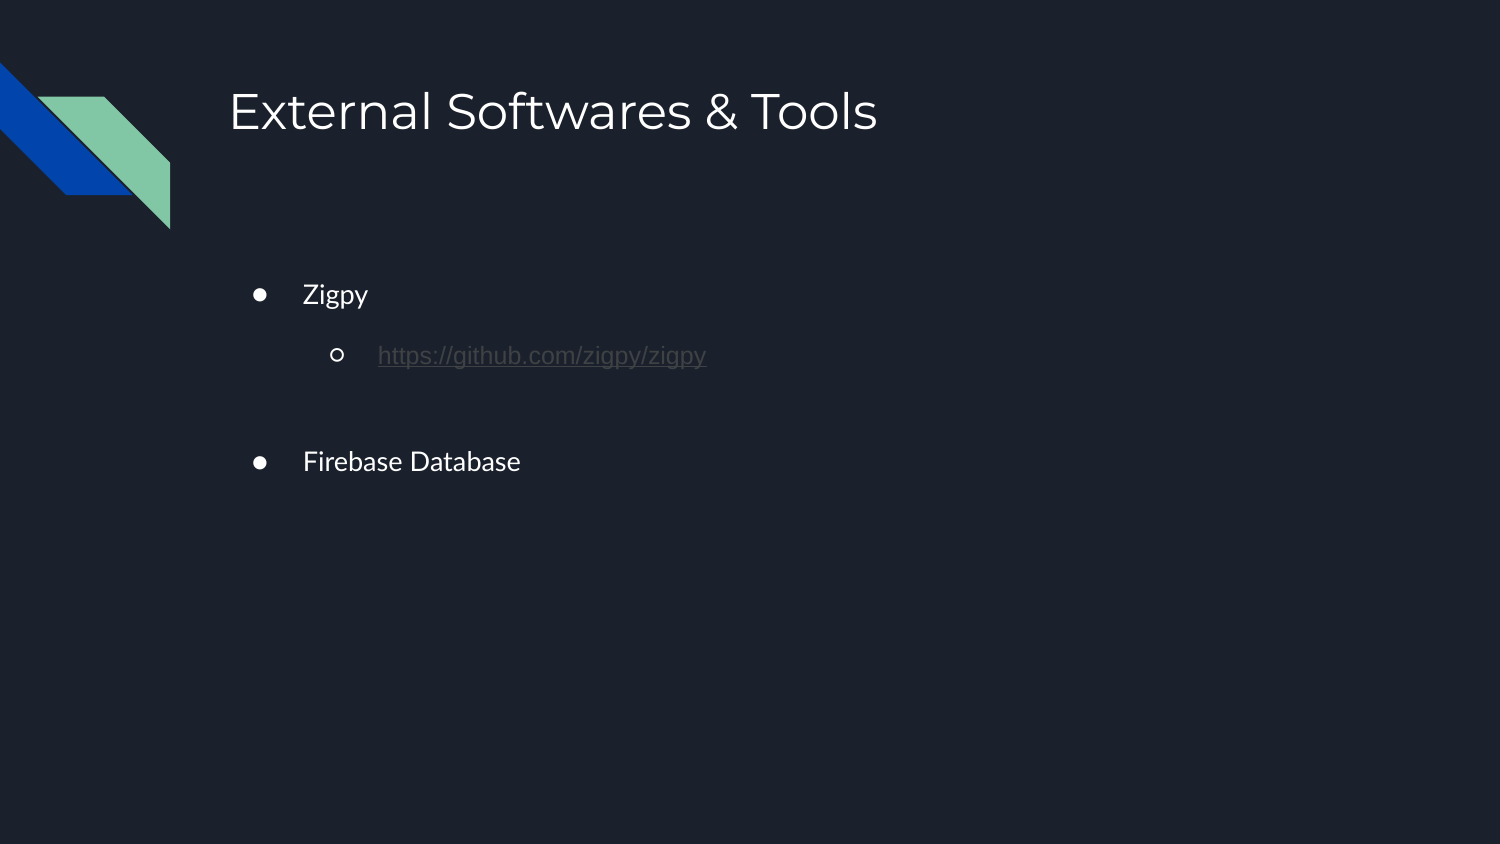

# External Softwares & Tools
Zigpy
https://github.com/zigpy/zigpy

Firebase Database